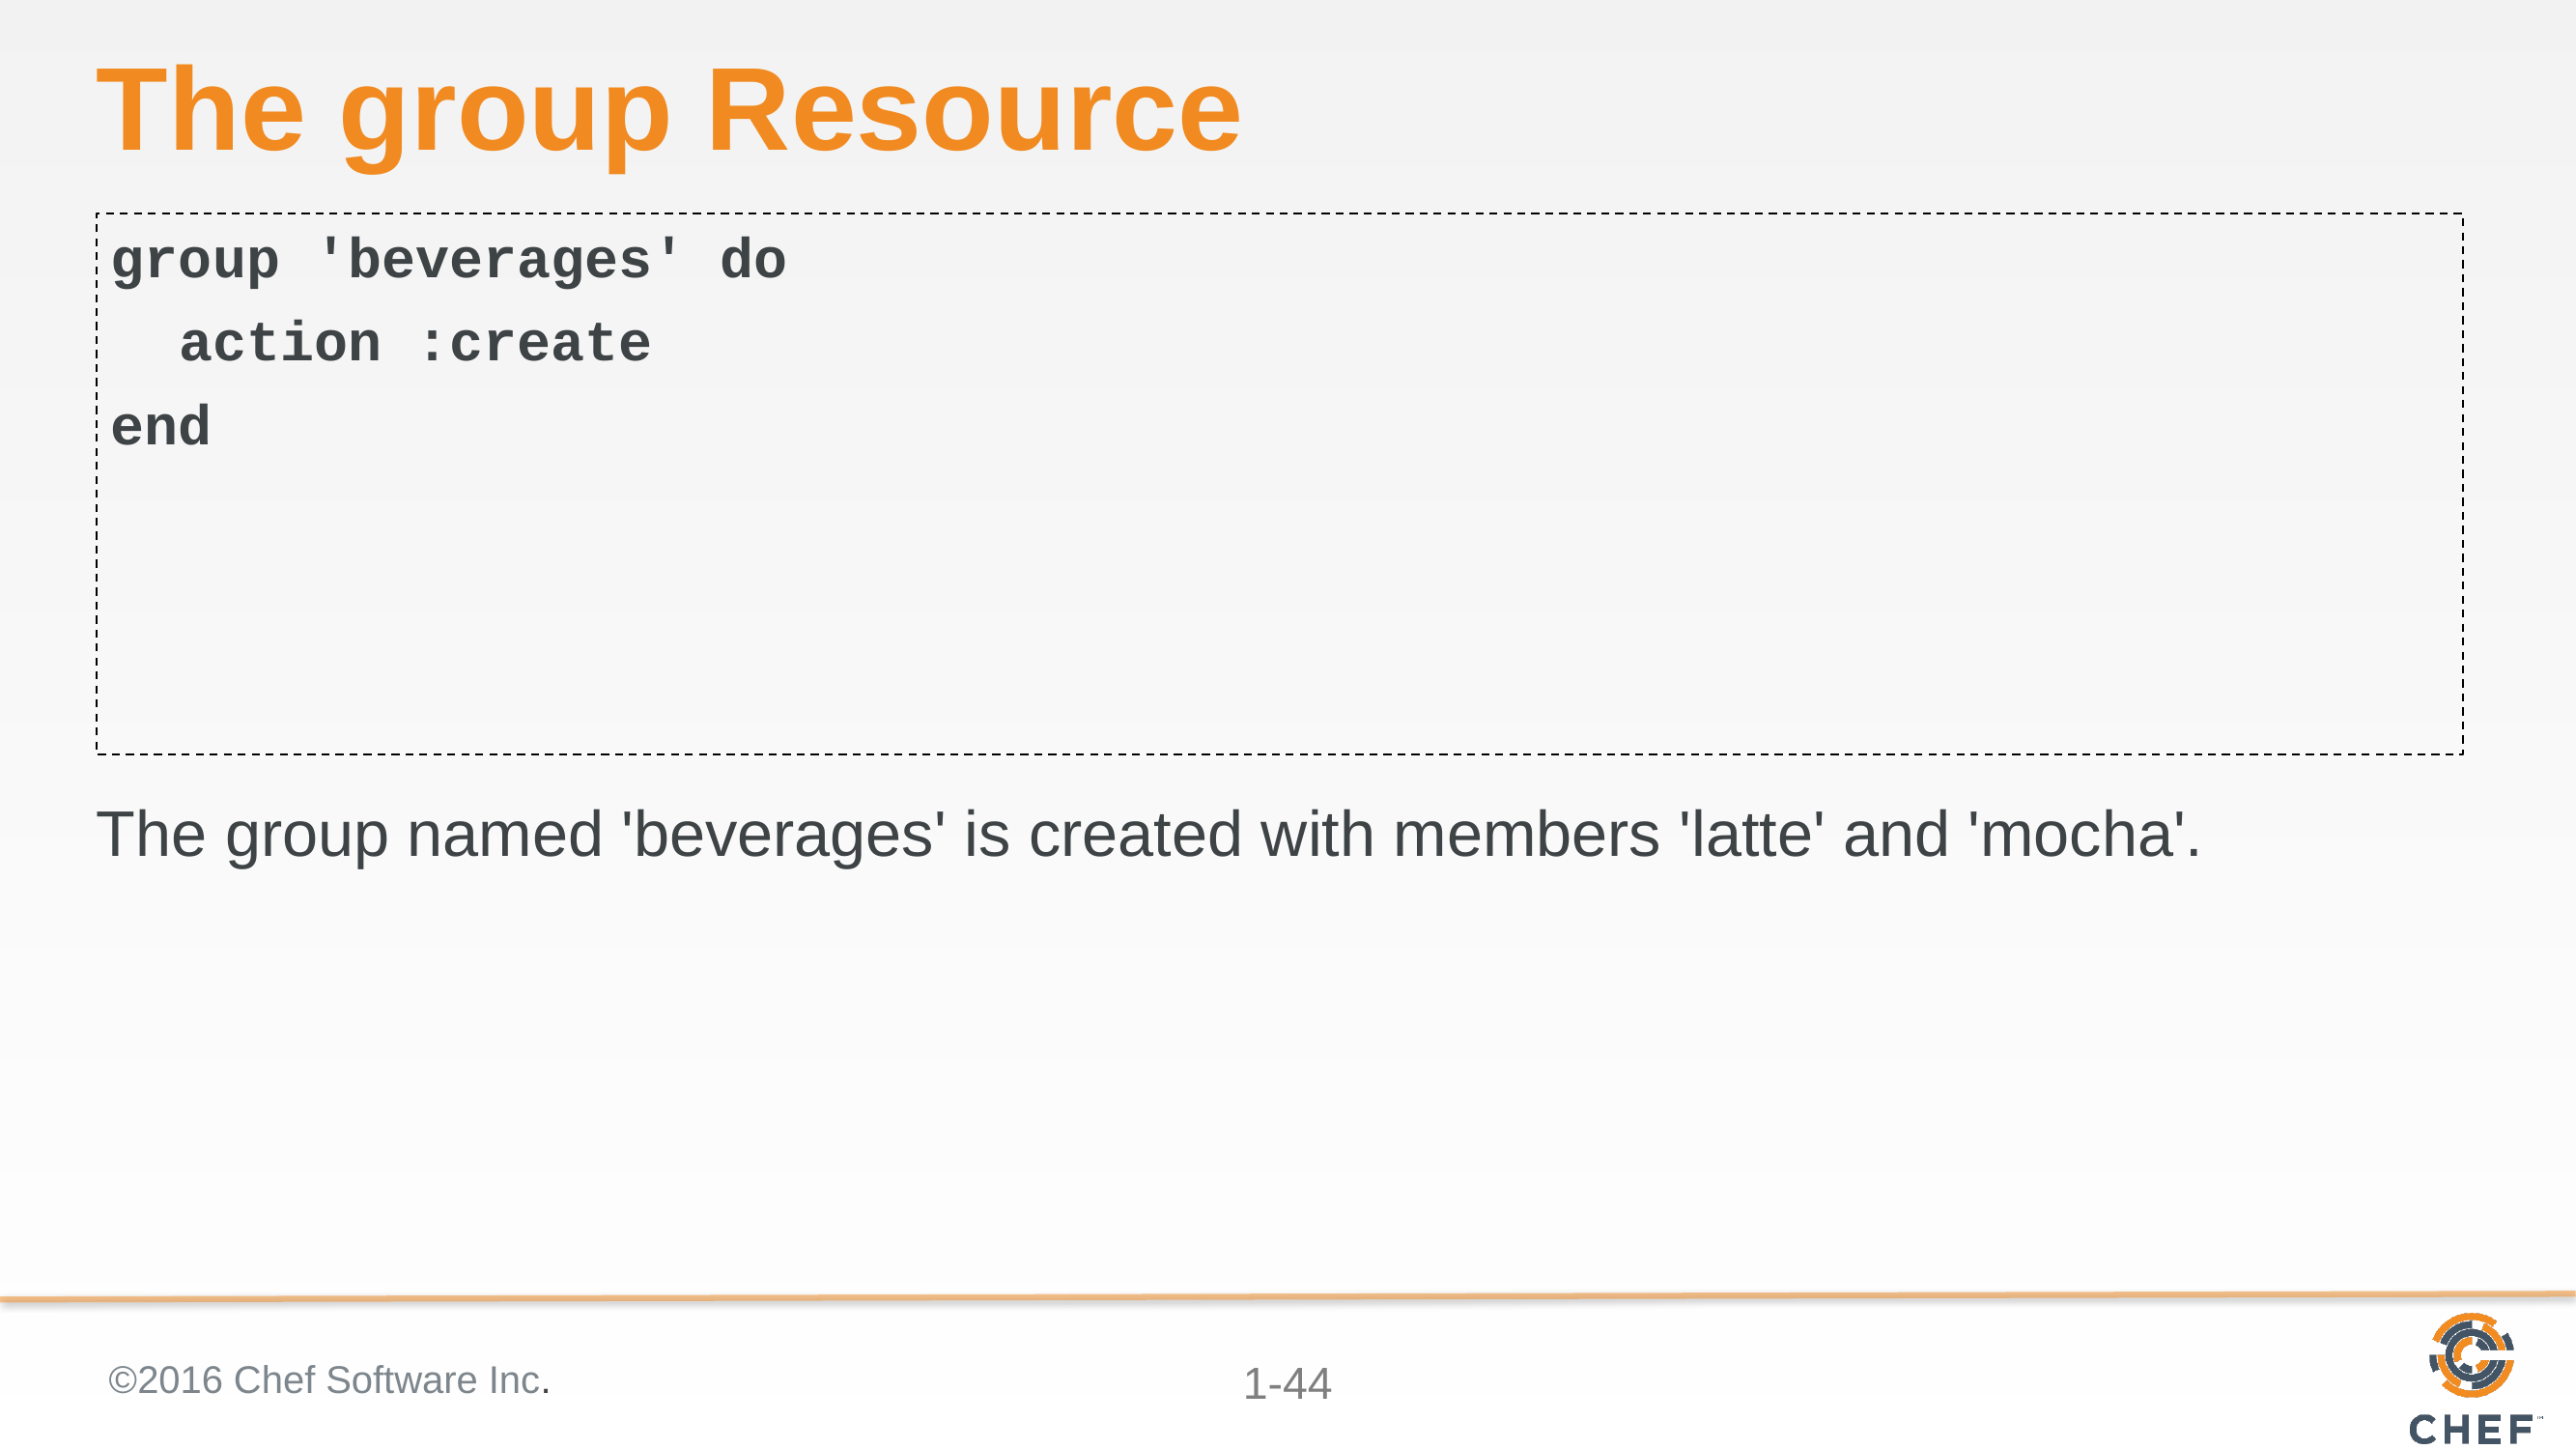

# The group Resource
group 'beverages' do
  action :create
end
The group named 'beverages' is created with members 'latte' and 'mocha'.